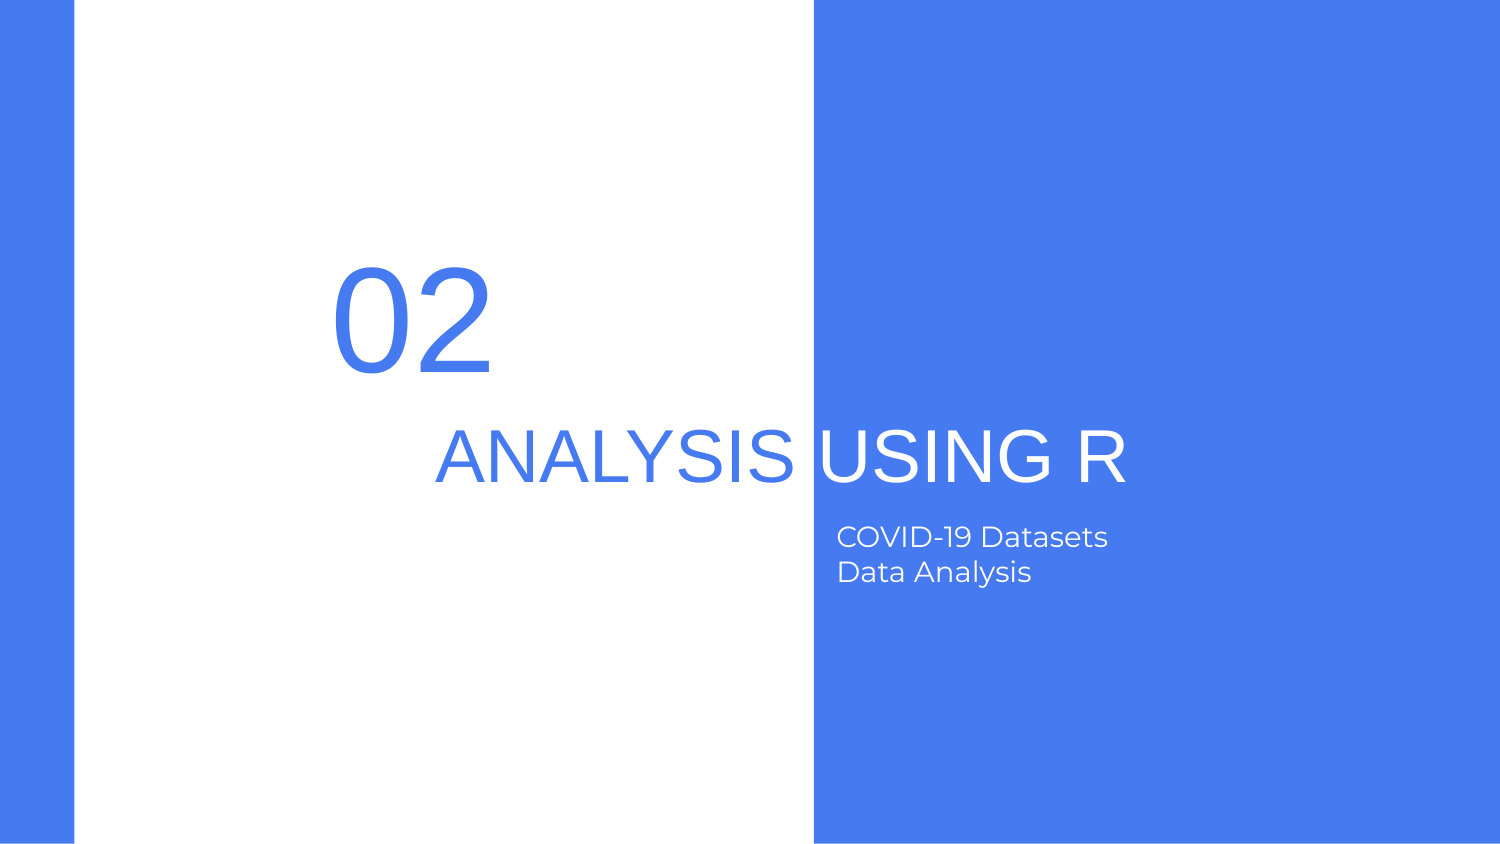

02
# ANALYSIS USING R
COVID-19 Datasets
Data Analysis